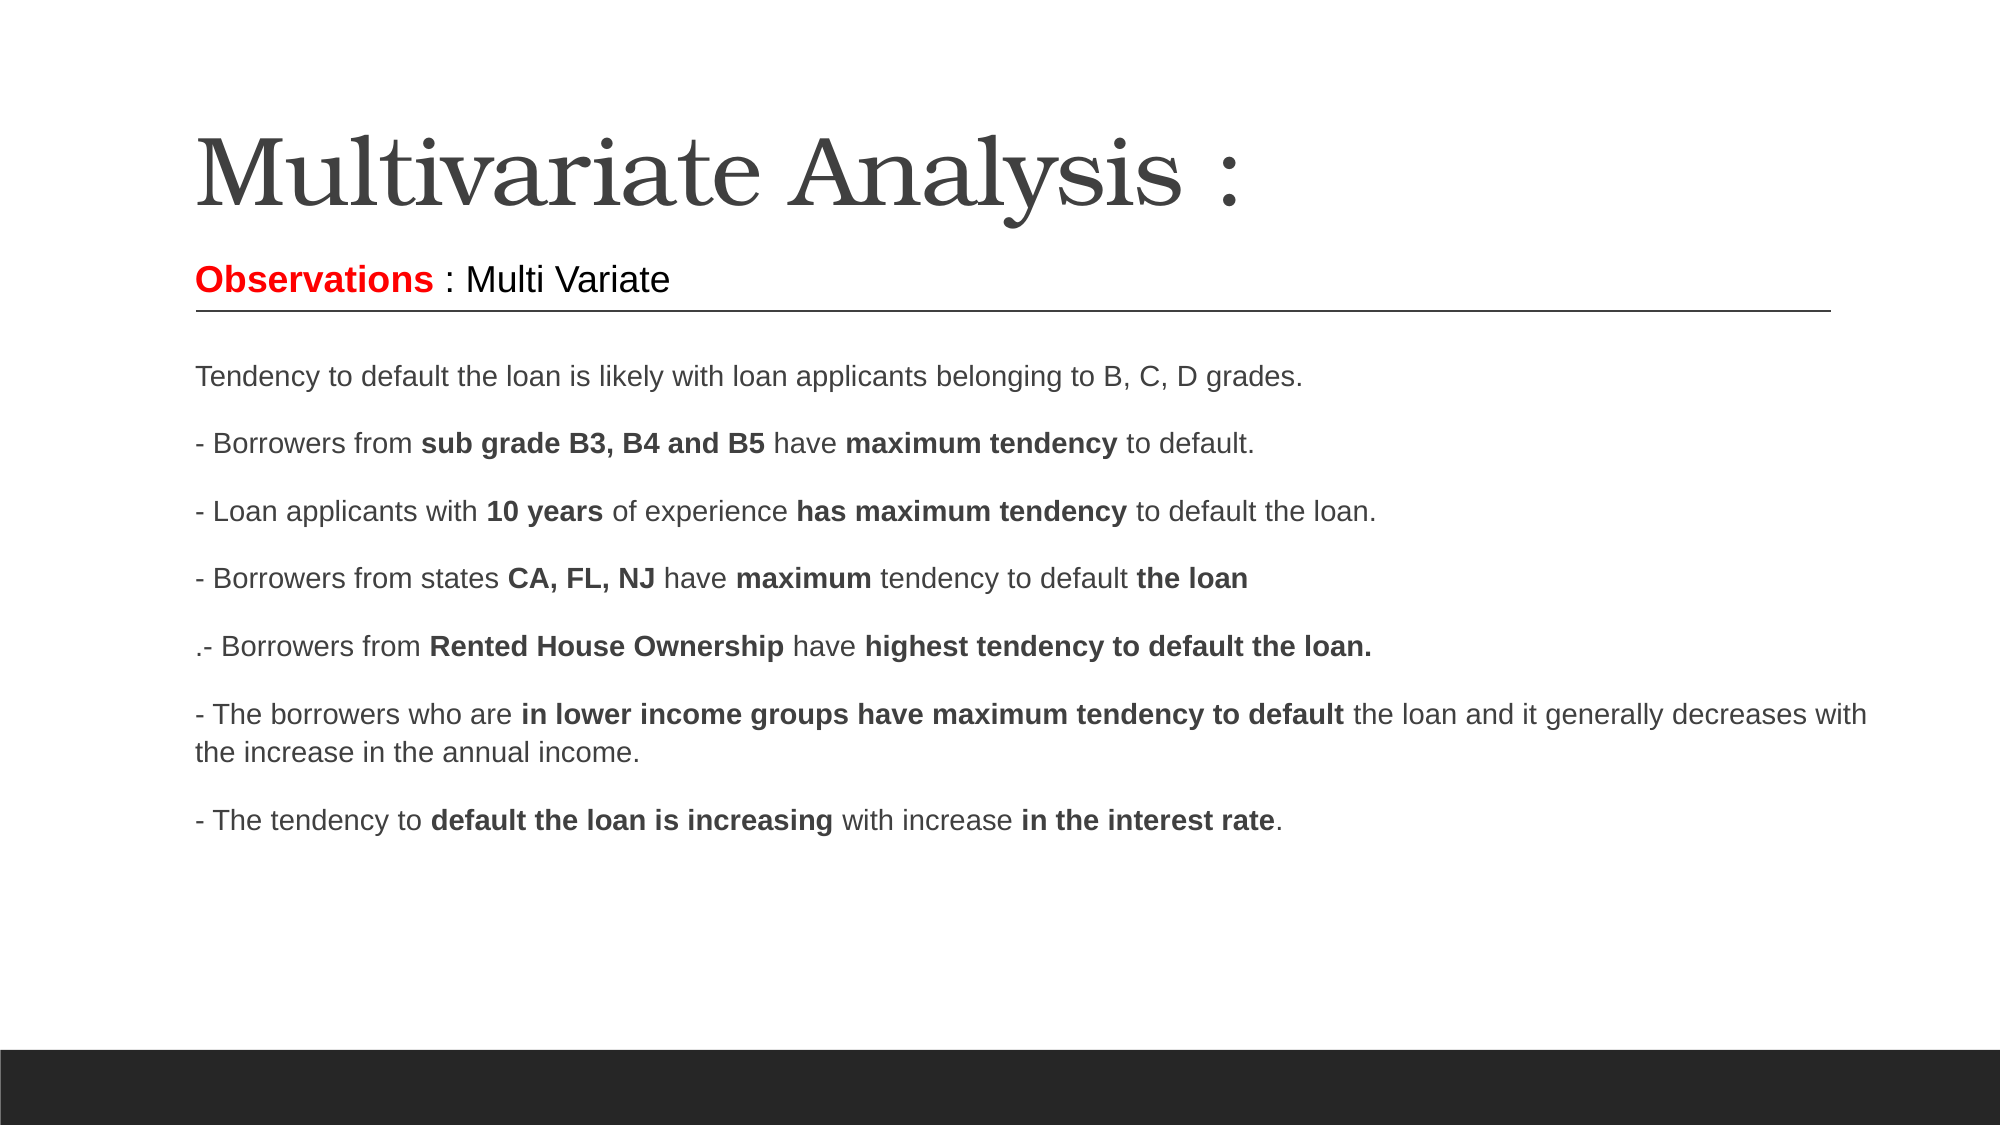

# Multivariate Analysis :
Observations : Multi Variate
Tendency to default the loan is likely with loan applicants belonging to B, C, D grades.
- Borrowers from sub grade B3, B4 and B5 have maximum tendency to default.
- Loan applicants with 10 years of experience has maximum tendency to default the loan.
- Borrowers from states CA, FL, NJ have maximum tendency to default the loan
.- Borrowers from Rented House Ownership have highest tendency to default the loan.
- The borrowers who are in lower income groups have maximum tendency to default the loan and it generally decreases with the increase in the annual income.
- The tendency to default the loan is increasing with increase in the interest rate.